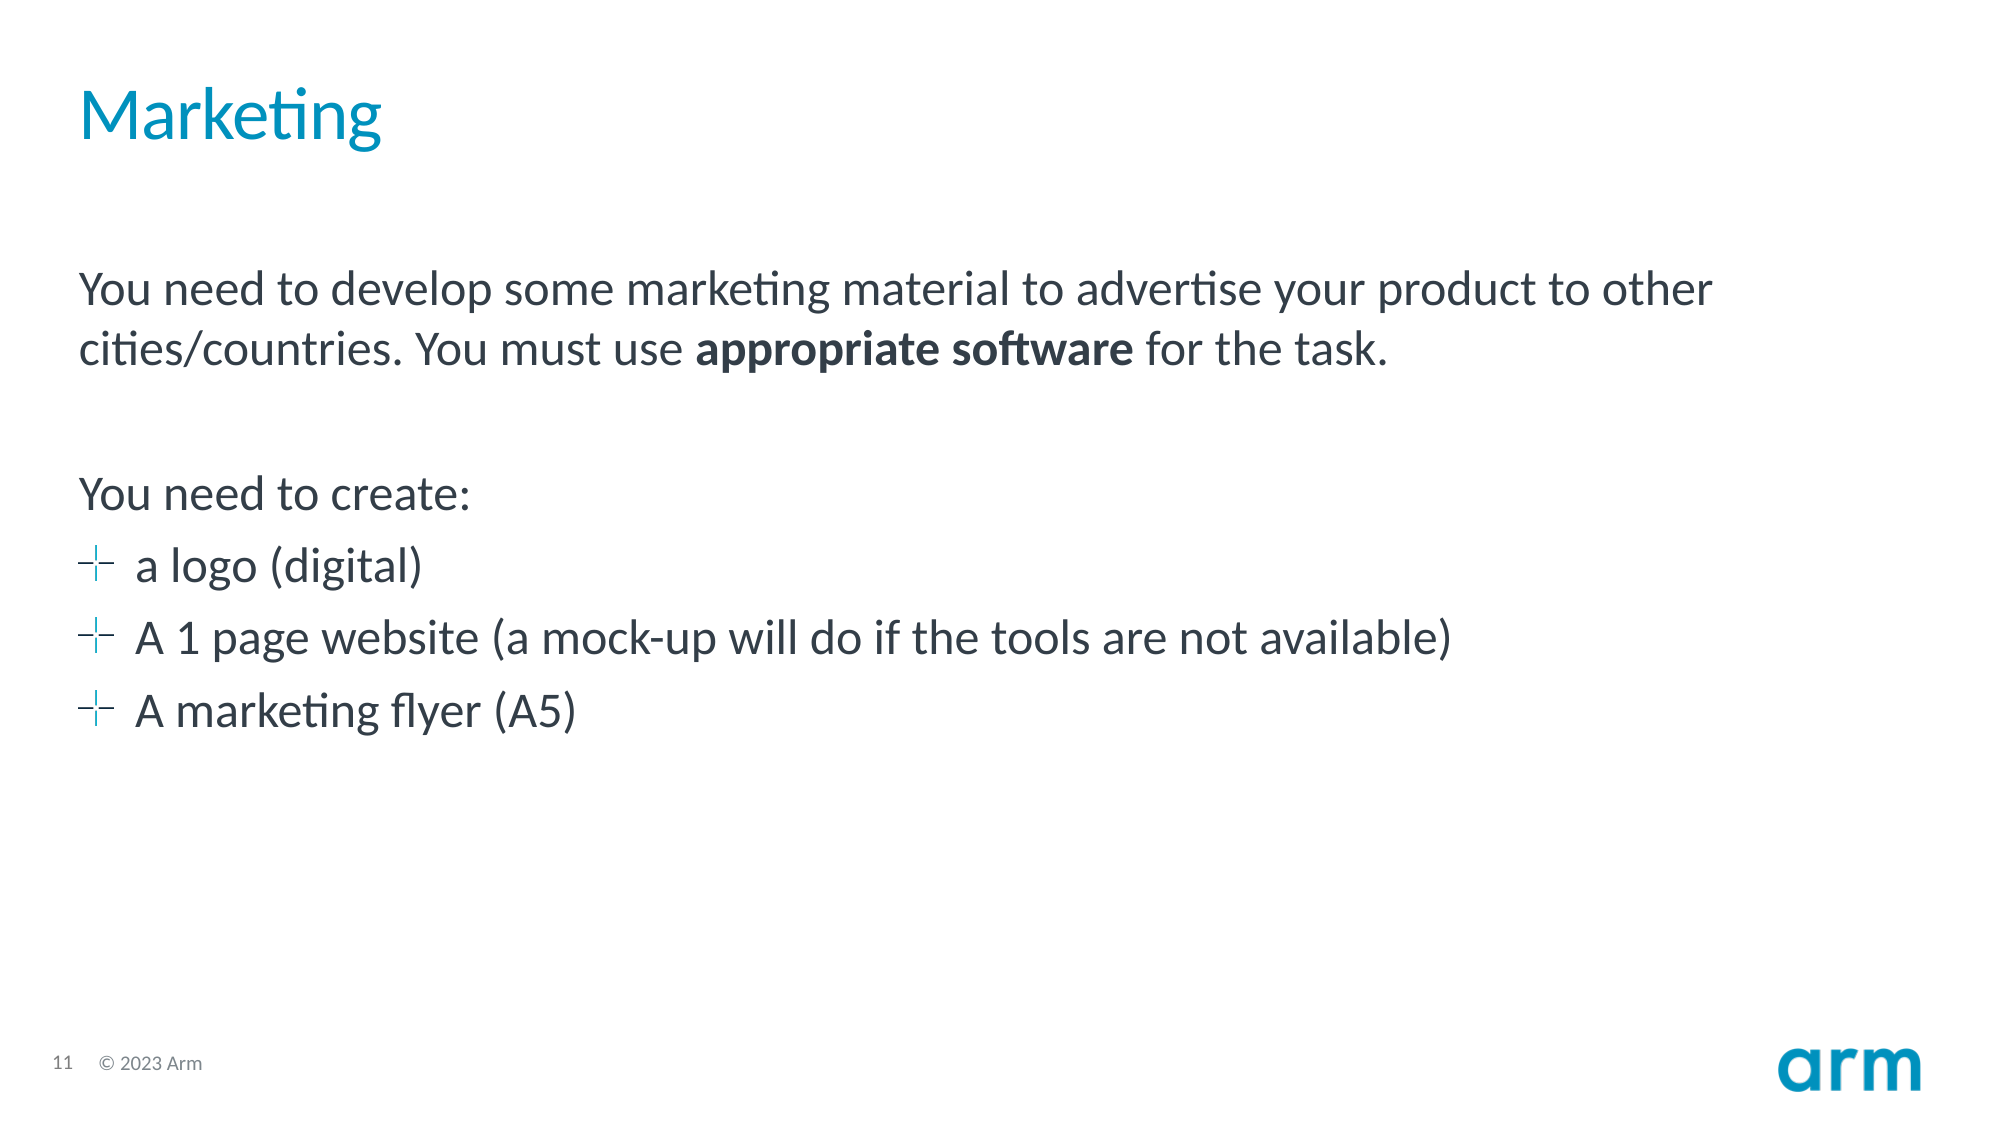

# Marketing

You need to develop some marketing material to advertise your product to other cities/countries. You must use appropriate software for the task.

You need to create:
a logo (digital)
A 1 page website (a mock-up will do if the tools are not available)
A marketing flyer (A5)